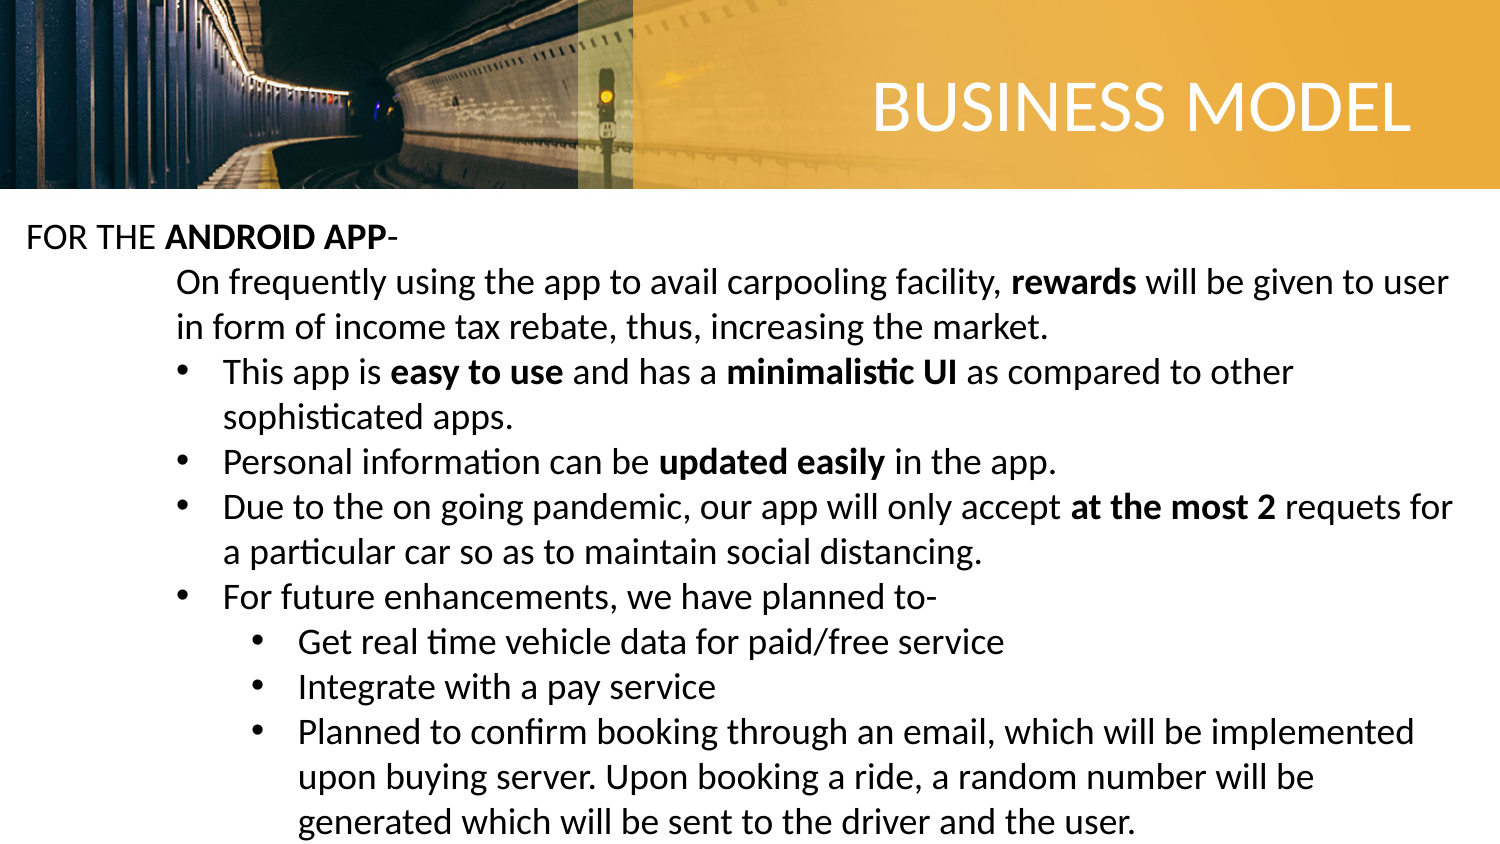

BUSINESS MODEL
FOR THE ANDROID APP-
On frequently using the app to avail carpooling facility, rewards will be given to user in form of income tax rebate, thus, increasing the market.
This app is easy to use and has a minimalistic UI as compared to other sophisticated apps.
Personal information can be updated easily in the app.
Due to the on going pandemic, our app will only accept at the most 2 requets for a particular car so as to maintain social distancing.
For future enhancements, we have planned to-
Get real time vehicle data for paid/free service
Integrate with a pay service
Planned to confirm booking through an email, which will be implemented upon buying server. Upon booking a ride, a random number will be generated which will be sent to the driver and the user.